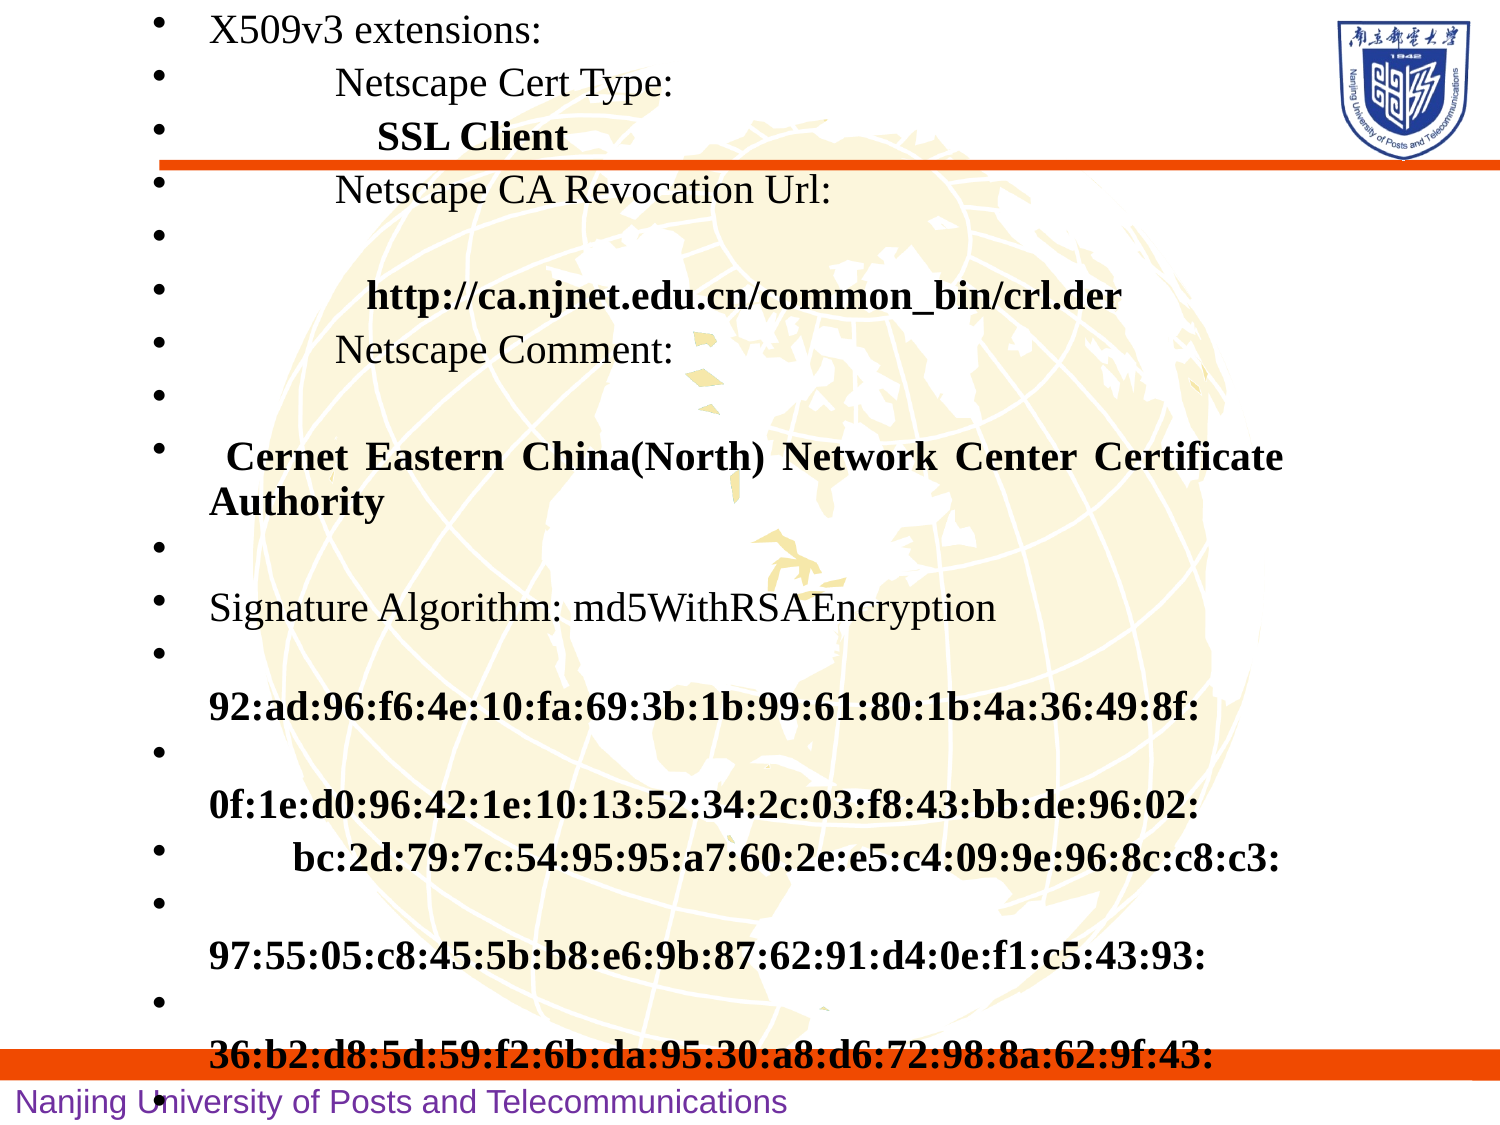

X509v3 extensions:
            Netscape Cert Type:
                SSL Client
            Netscape CA Revocation Url:

               http://ca.njnet.edu.cn/common_bin/crl.der
            Netscape Comment:

 Cernet Eastern China(North) Network Center Certificate Authority

Signature Algorithm: md5WithRSAEncryption
        92:ad:96:f6:4e:10:fa:69:3b:1b:99:61:80:1b:4a:36:49:8f:
        0f:1e:d0:96:42:1e:10:13:52:34:2c:03:f8:43:bb:de:96:02:
        bc:2d:79:7c:54:95:95:a7:60:2e:e5:c4:09:9e:96:8c:c8:c3:
        97:55:05:c8:45:5b:b8:e6:9b:87:62:91:d4:0e:f1:c5:43:93:
       36:b2:d8:5d:59:f2:6b:da:95:30:a8:d6:72:98:8a:62:9f:43:
        e0:5e:d0:4b:d2:be:16:b3:f6:81:f7:7e:60:92:24:9d:80:9d:
        db:ff:89:8f:36:09:df:e1:49:45:fb:db:36:04:cb:51:86:91:
        c2:53